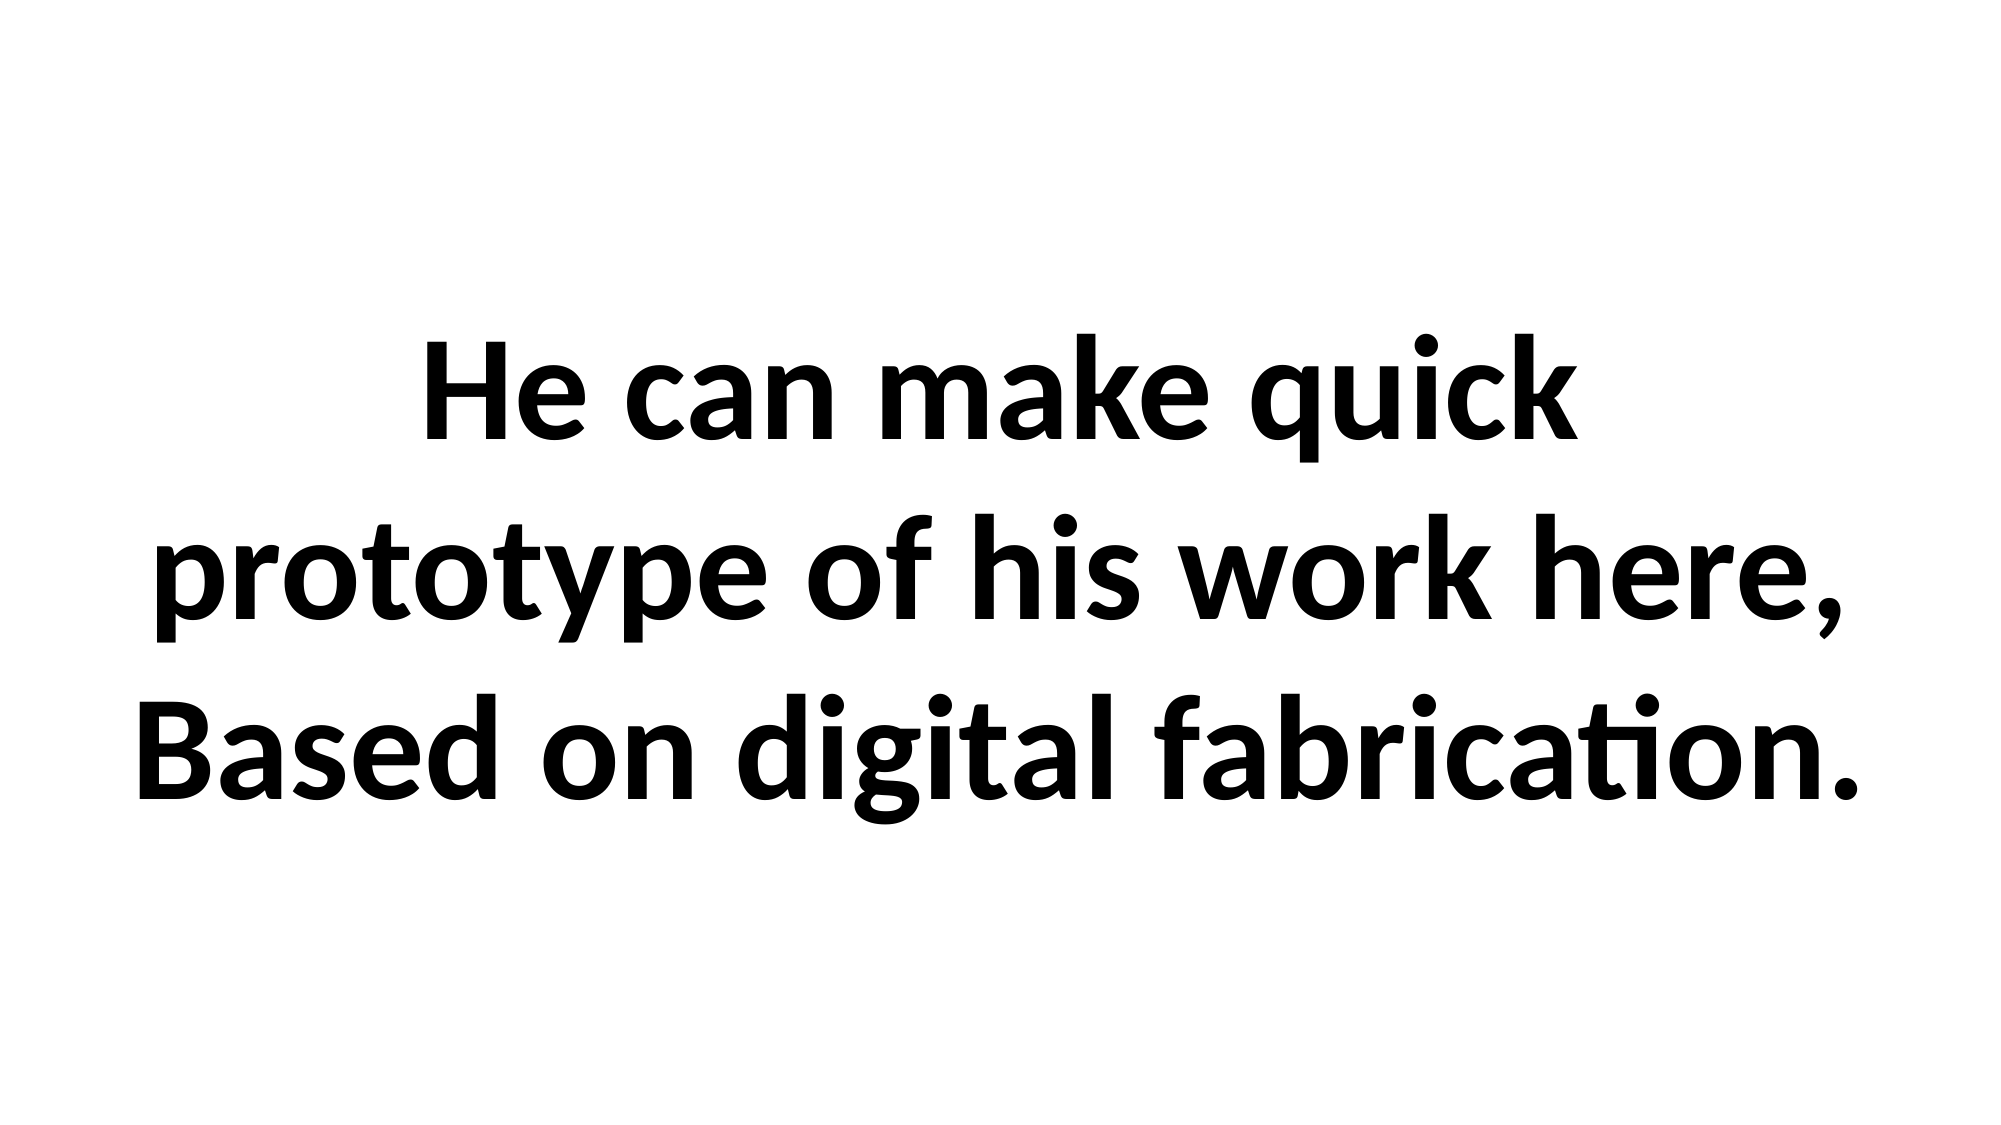

He can make quick prototype of his work here,
Based on digital fabrication.